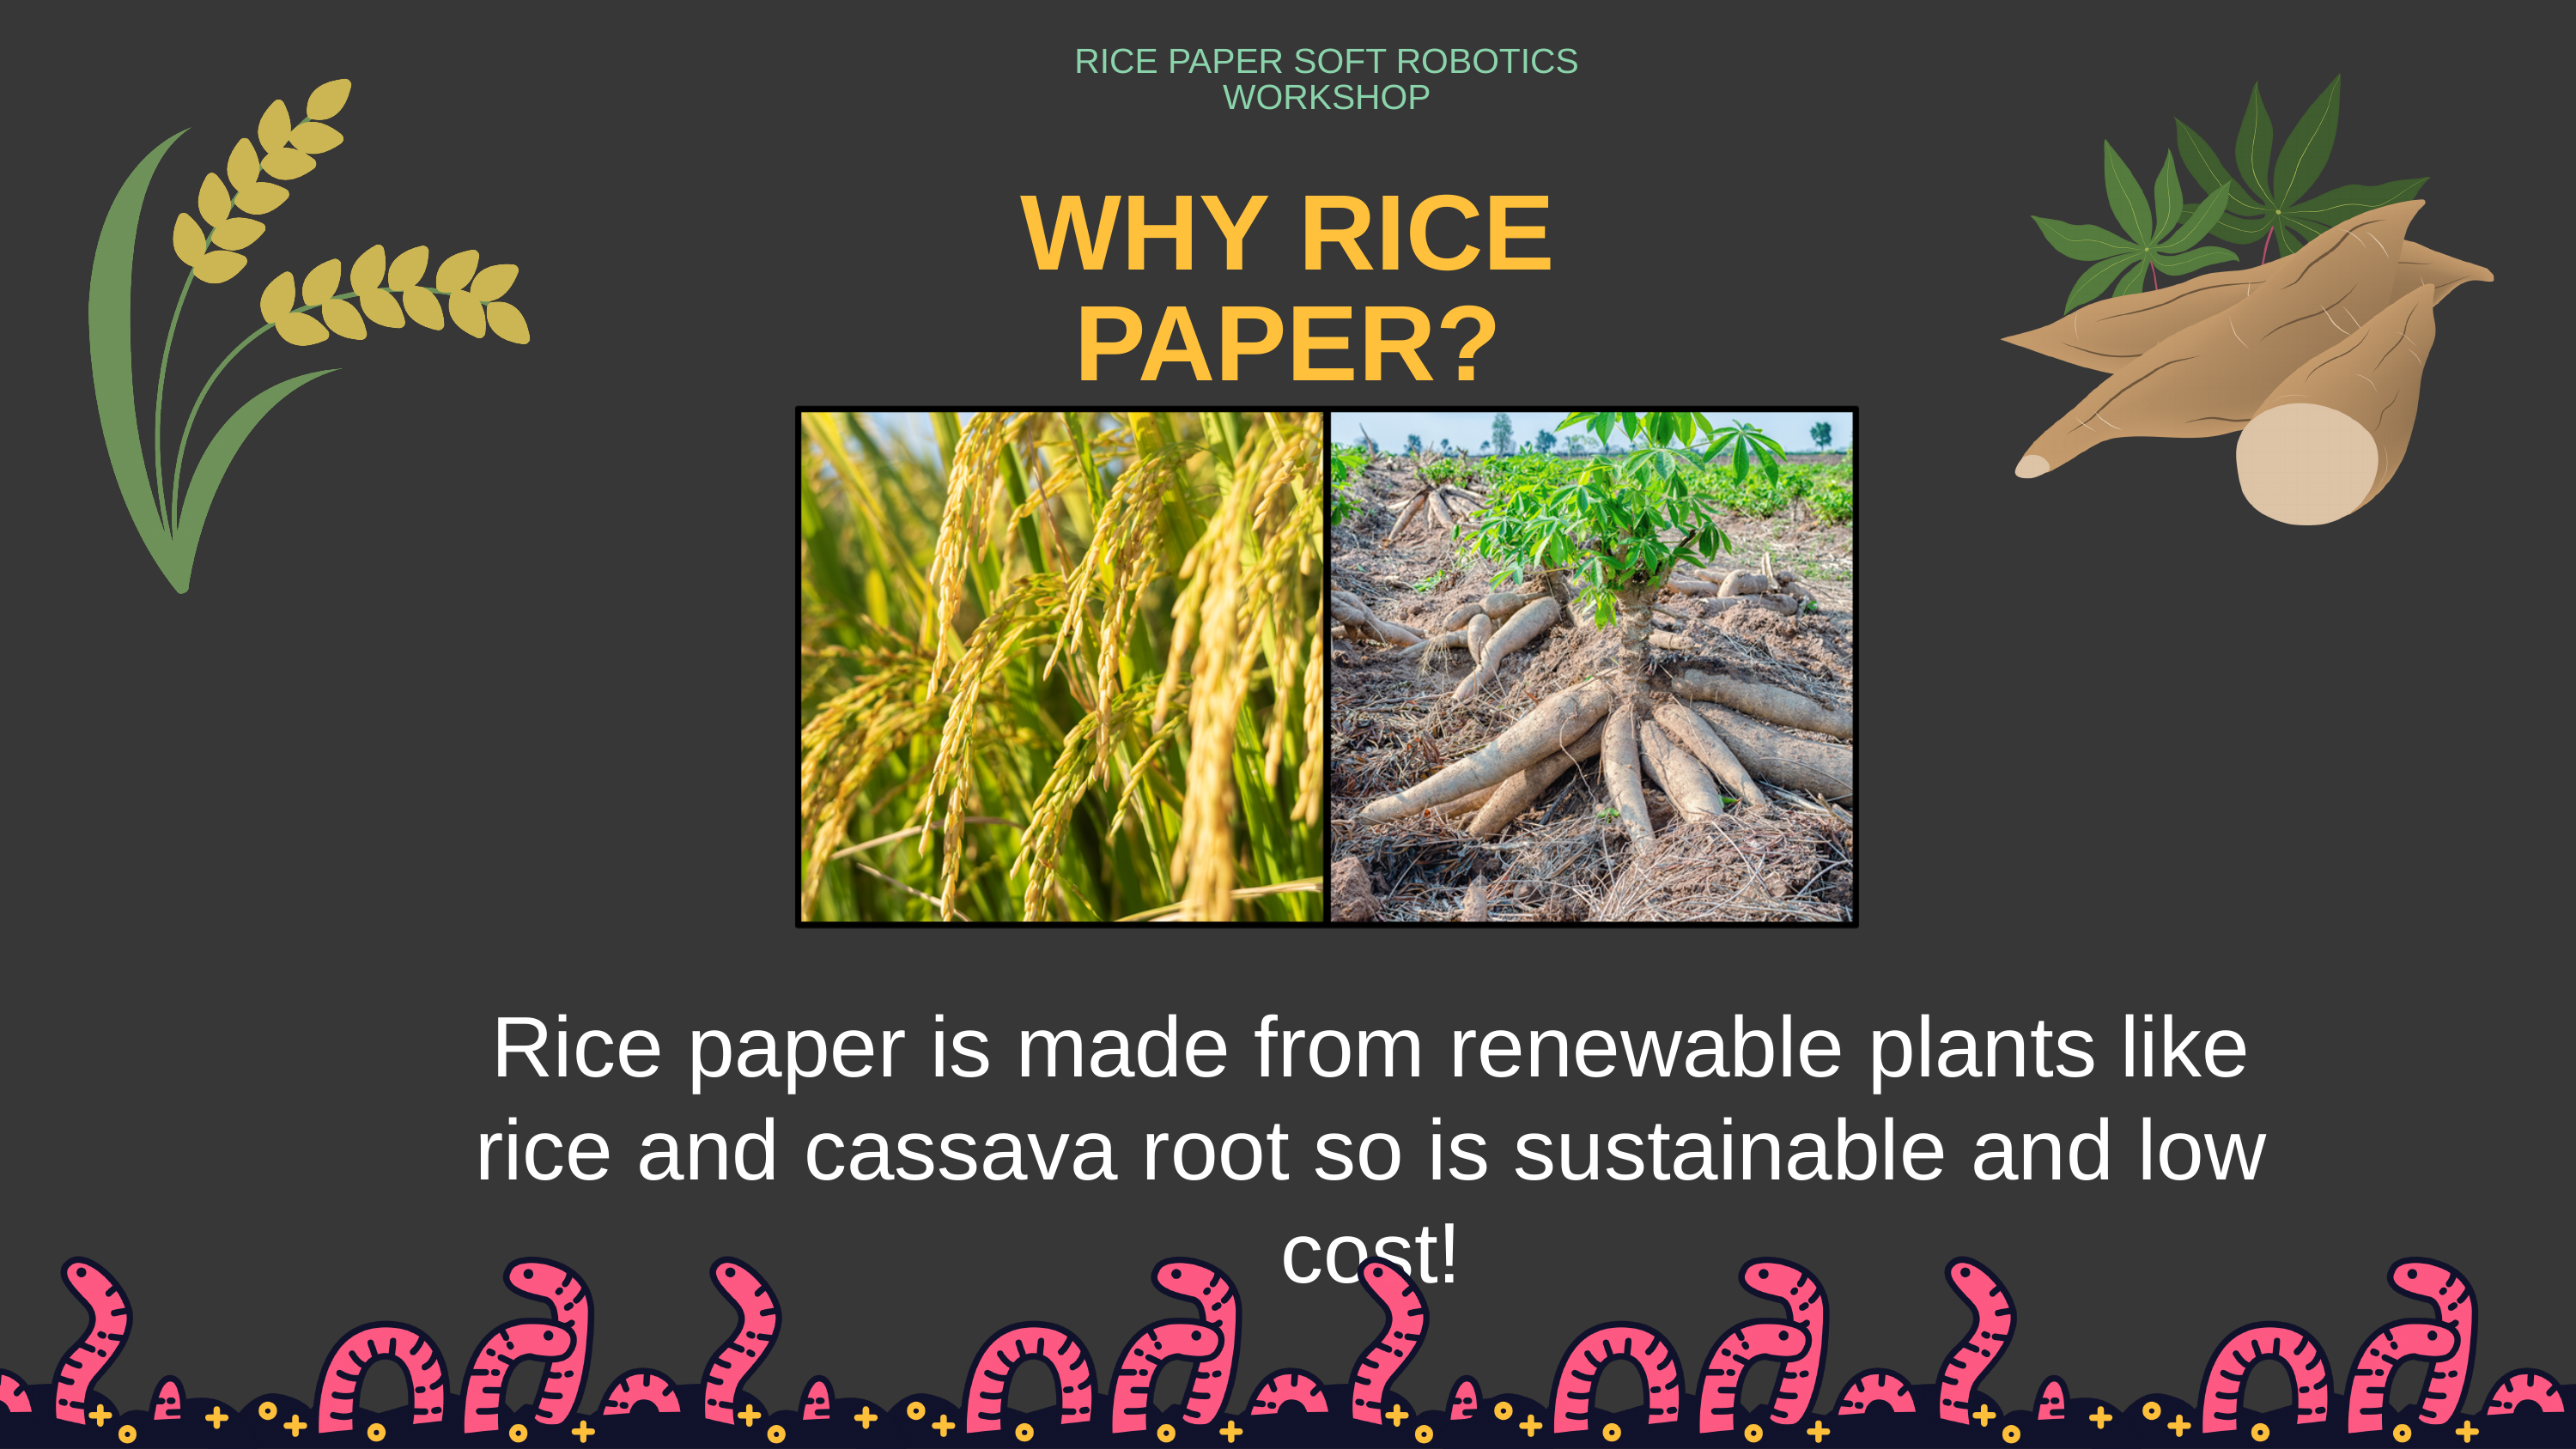

RICE PAPER SOFT ROBOTICS WORKSHOP

WHY RICE PAPER?

Rice paper is made from renewable plants like rice and cassava root so is sustainable and low cost!